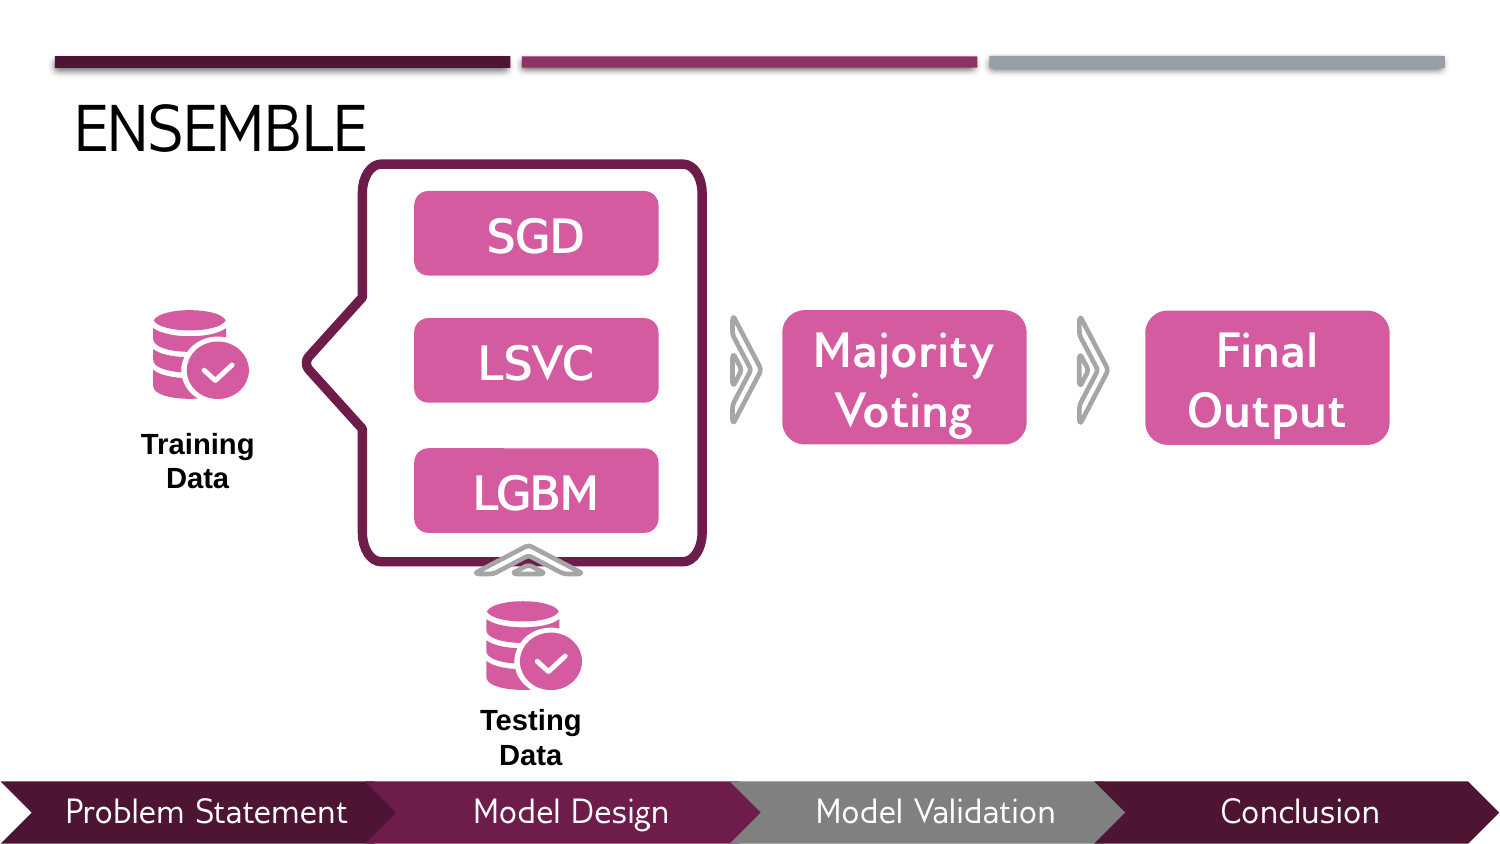

# Ensemble

SGD

Training
Data
Majority
Voting
Final
Output

LSVC
LGBM

Testing
Data
Problem Statement
Model Design
Model Validation
Conclusion